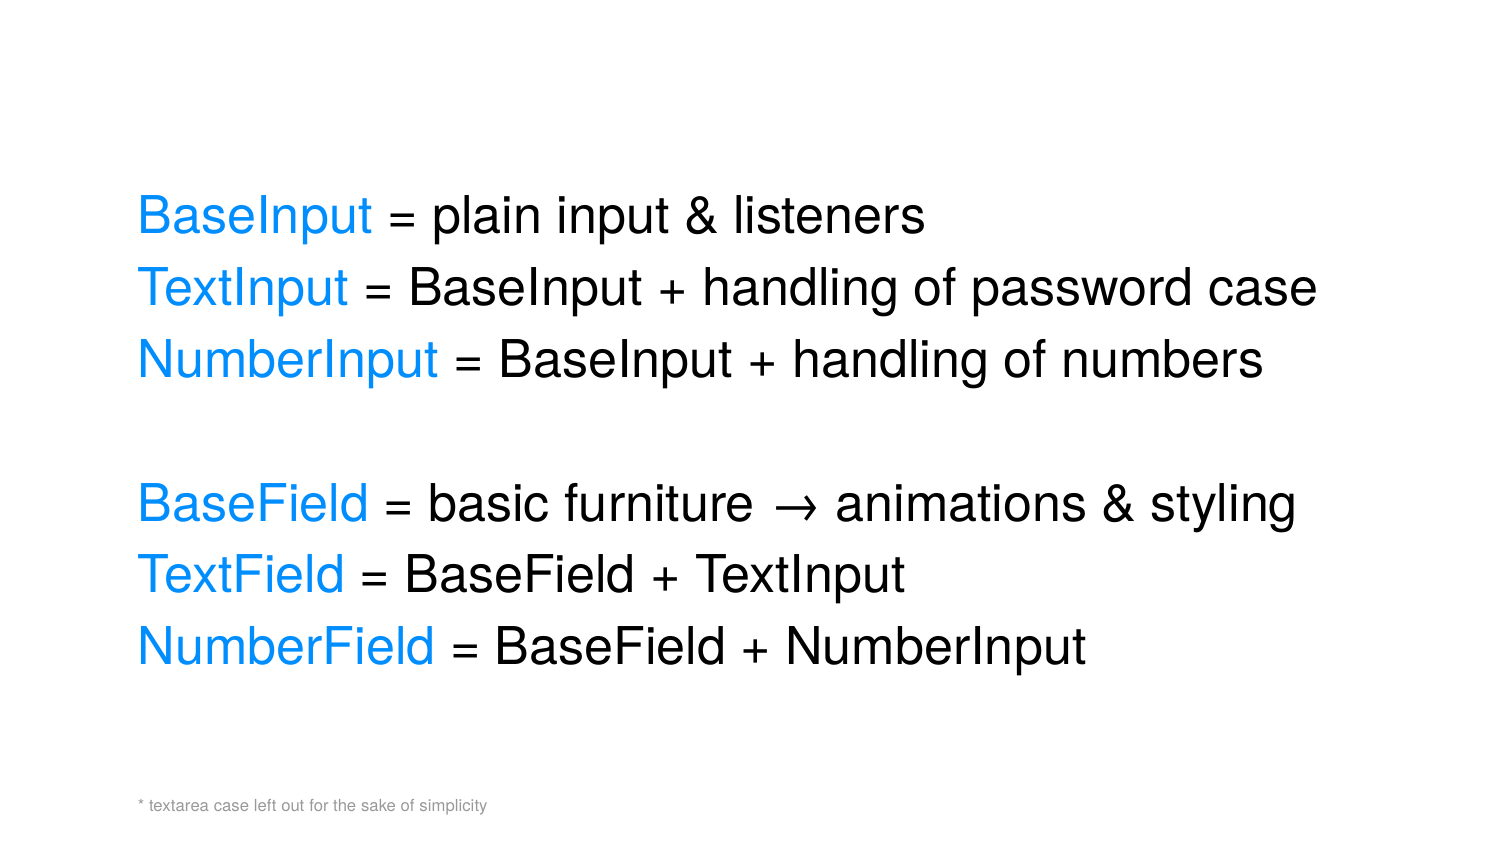

BaseInput = plain input & listeners
TextInput = BaseInput + handling of password case
NumberInput = BaseInput + handling of numbers

BaseField = basic furniture → animations & styling
TextField = BaseField + TextInput
NumberField = BaseField + NumberInput
# * textarea case left out for the sake of simplicity